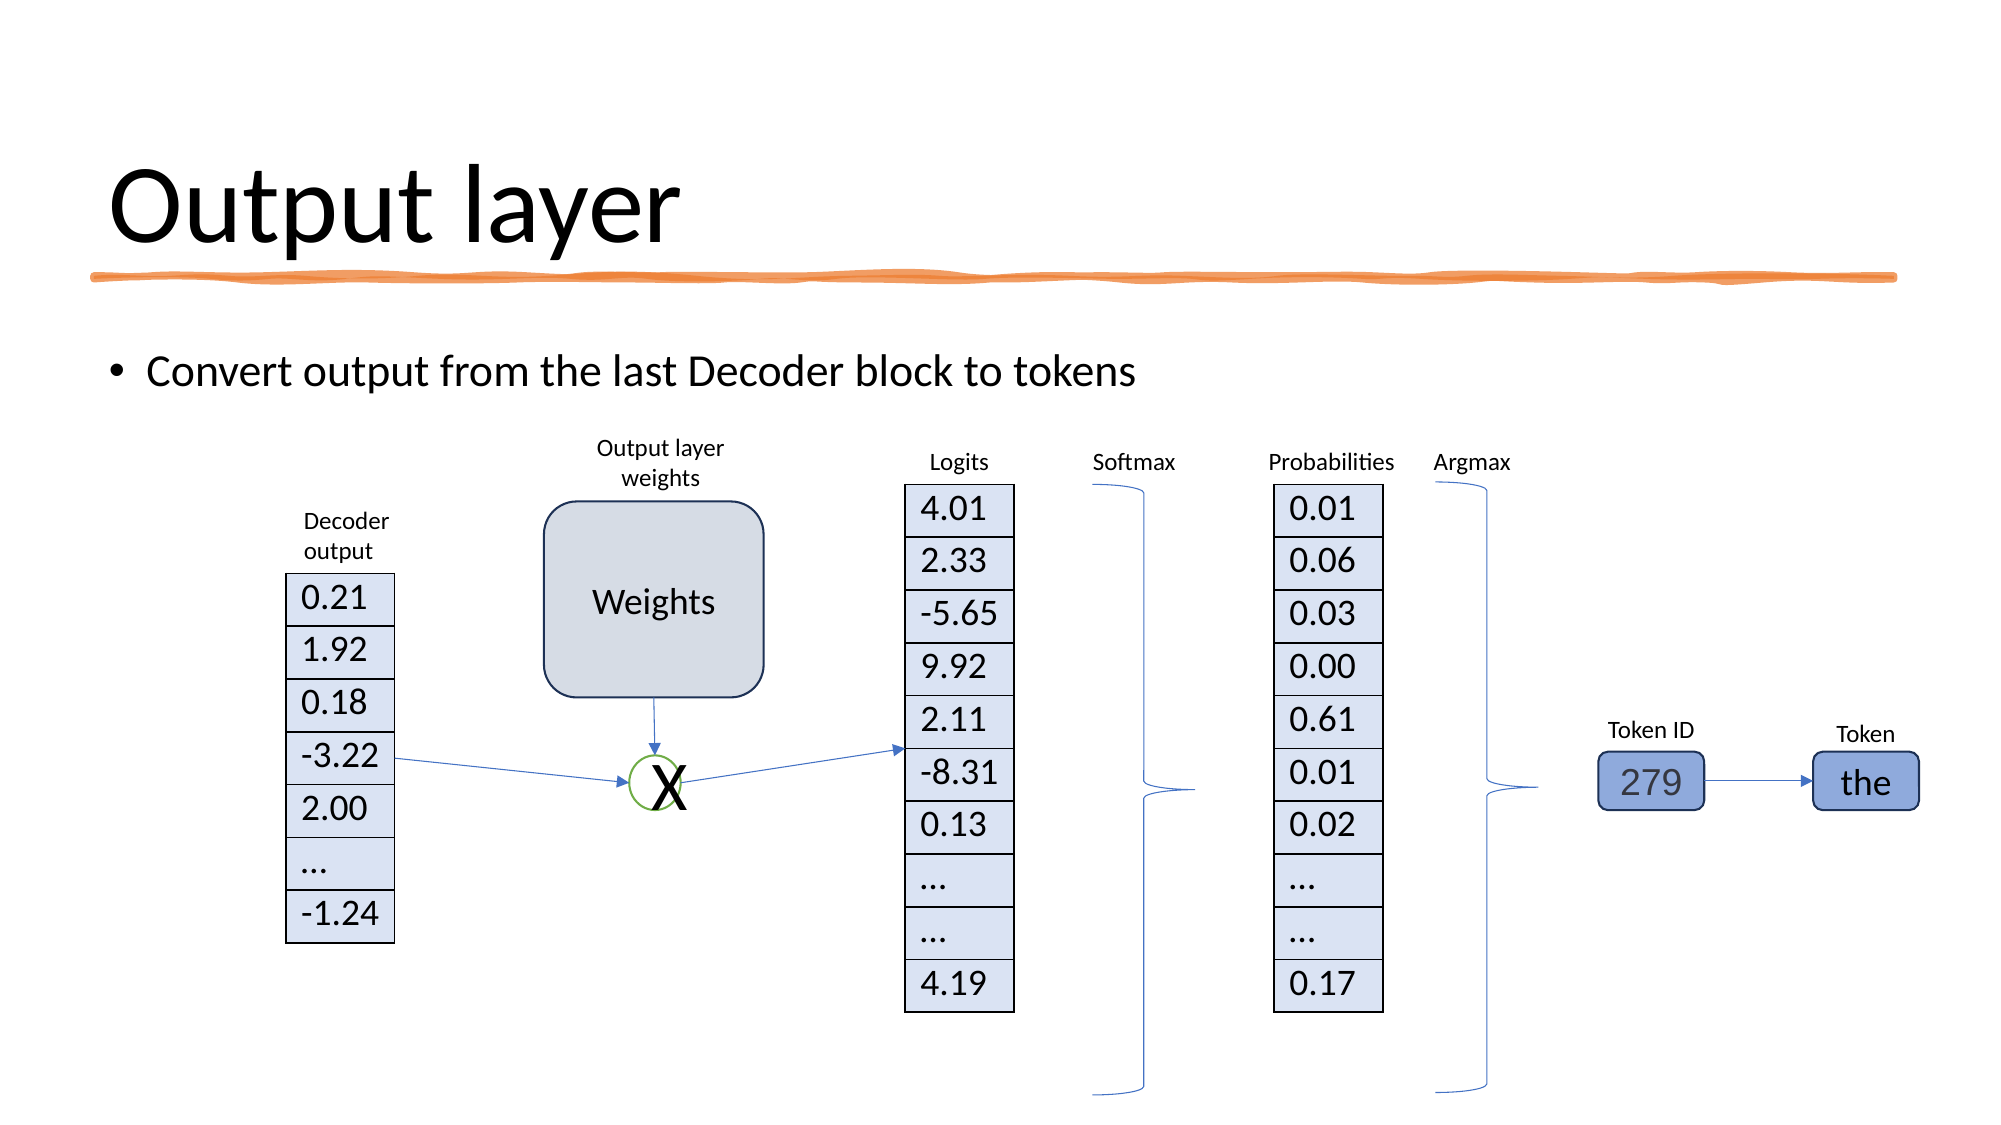

# Output layer

Convert output from the last Decoder block to tokens

Output layer
weights
Argmax
Probabilities
Logits
Softmax

| 4.01 |
| --- |
| 2.33 |
| -5.65 |
| 9.92 |
| 2.11 |
| -8.31 |
| 0.13 |
| … |
| … |
| 4.19 |
| 0.01 |
| --- |
| 0.06 |
| 0.03 |
| 0.00 |
| 0.61 |
| 0.01 |
| 0.02 |
| … |
| … |
| 0.17 |
Decoder
output
Weights
| 0.21 |
| --- |
| 1.92 |
| 0.18 |
| -3.22 |
| 2.00 |
| … |
| -1.24 |
Token ID
Token
279
the
X